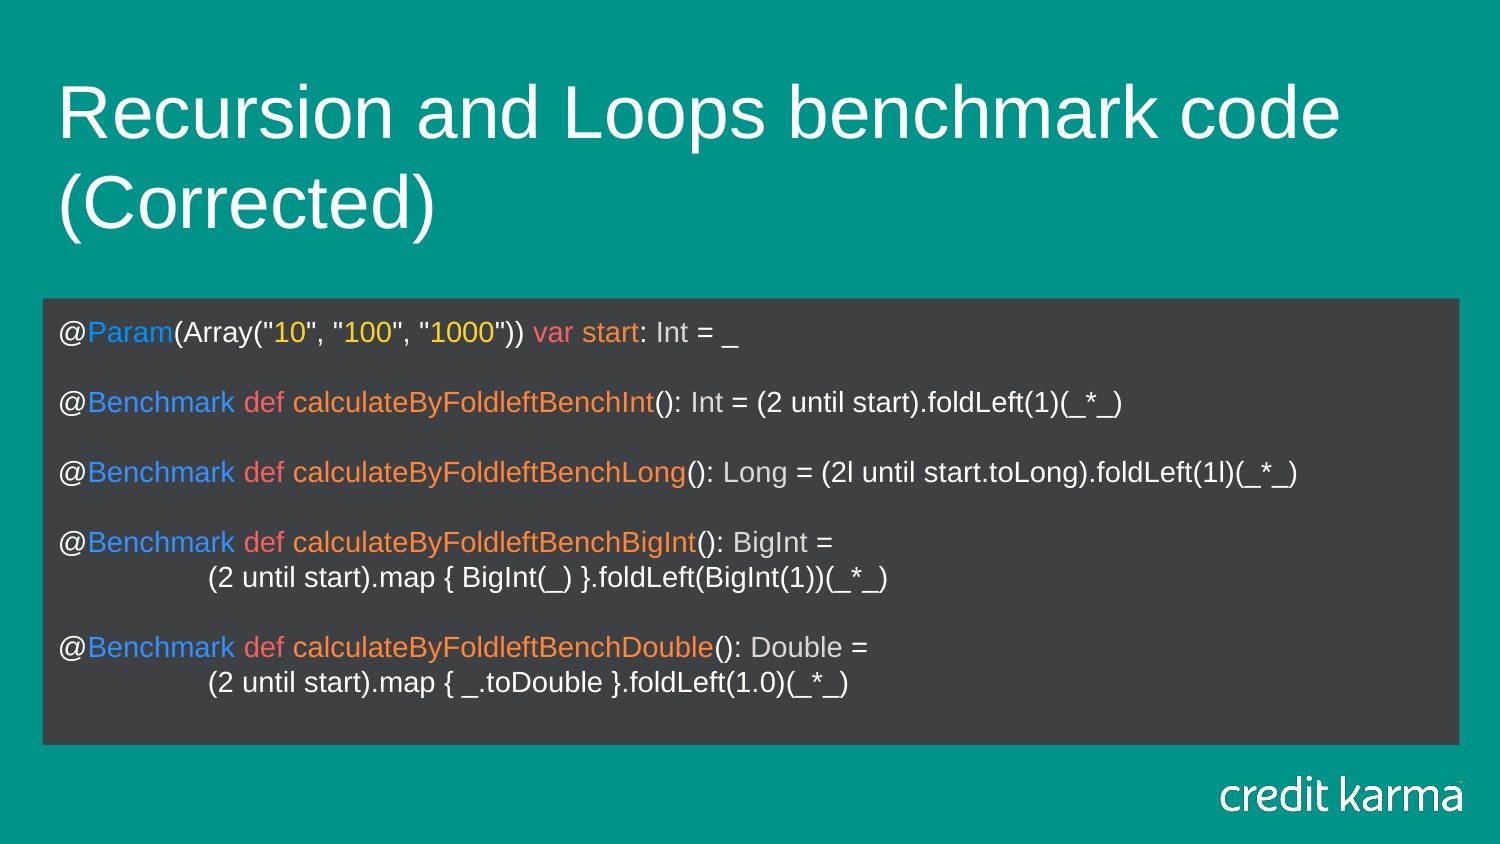

# Recursion and Loops benchmark code (Corrected)
@Param(Array("10", "100", "1000")) var start: Int = _

@Benchmark def calculateByFoldleftBenchInt(): Int = (2 until start).foldLeft(1)(_*_)

@Benchmark def calculateByFoldleftBenchLong(): Long = (2l until start.toLong).foldLeft(1l)(_*_)

@Benchmark def calculateByFoldleftBenchBigInt(): BigInt =
	(2 until start).map { BigInt(_) }.foldLeft(BigInt(1))(_*_)

@Benchmark def calculateByFoldleftBenchDouble(): Double =
	(2 until start).map { _.toDouble }.foldLeft(1.0)(_*_)